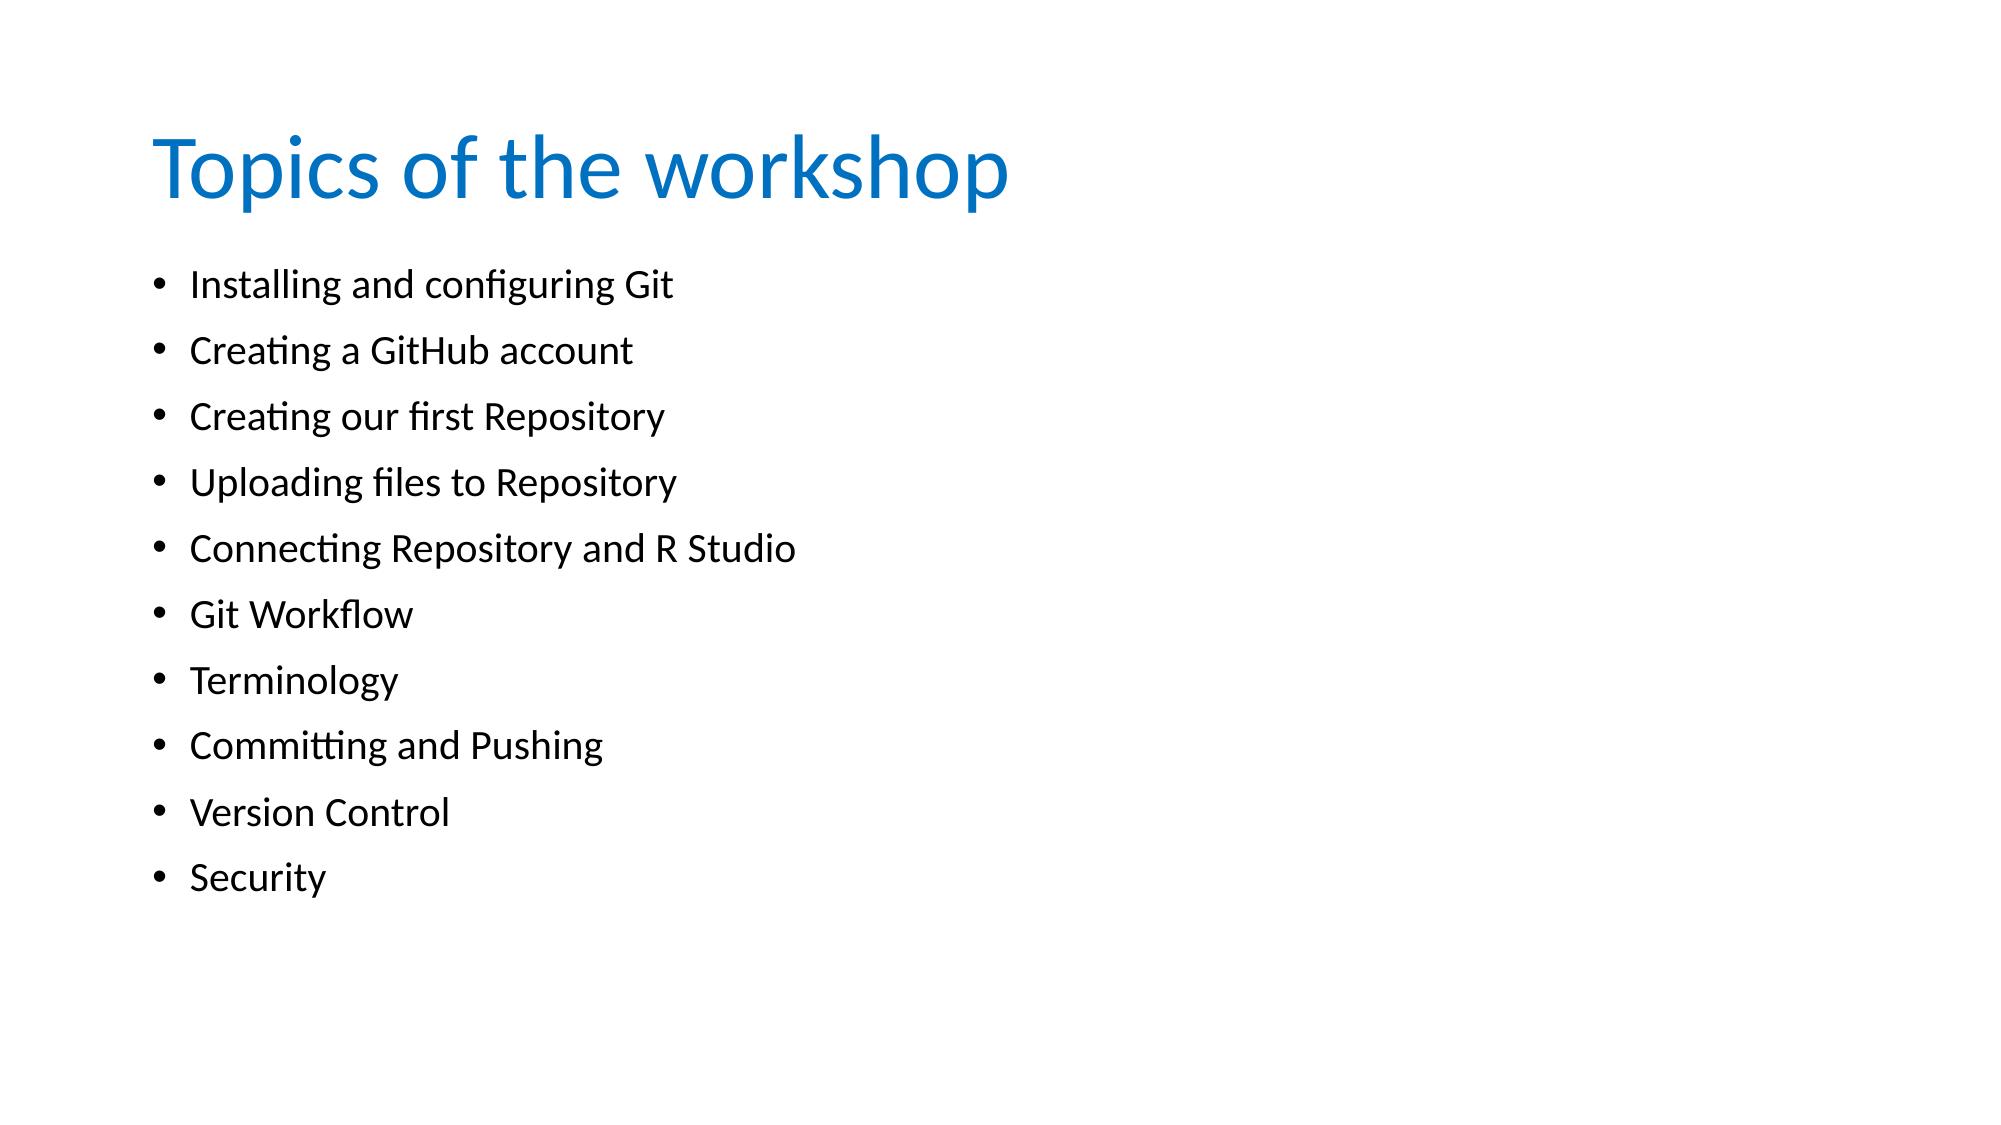

# Topics of the workshop
Installing and configuring Git
Creating a GitHub account
Creating our first Repository
Uploading files to Repository
Connecting Repository and R Studio
Git Workflow
Terminology
Committing and Pushing
Version Control
Security